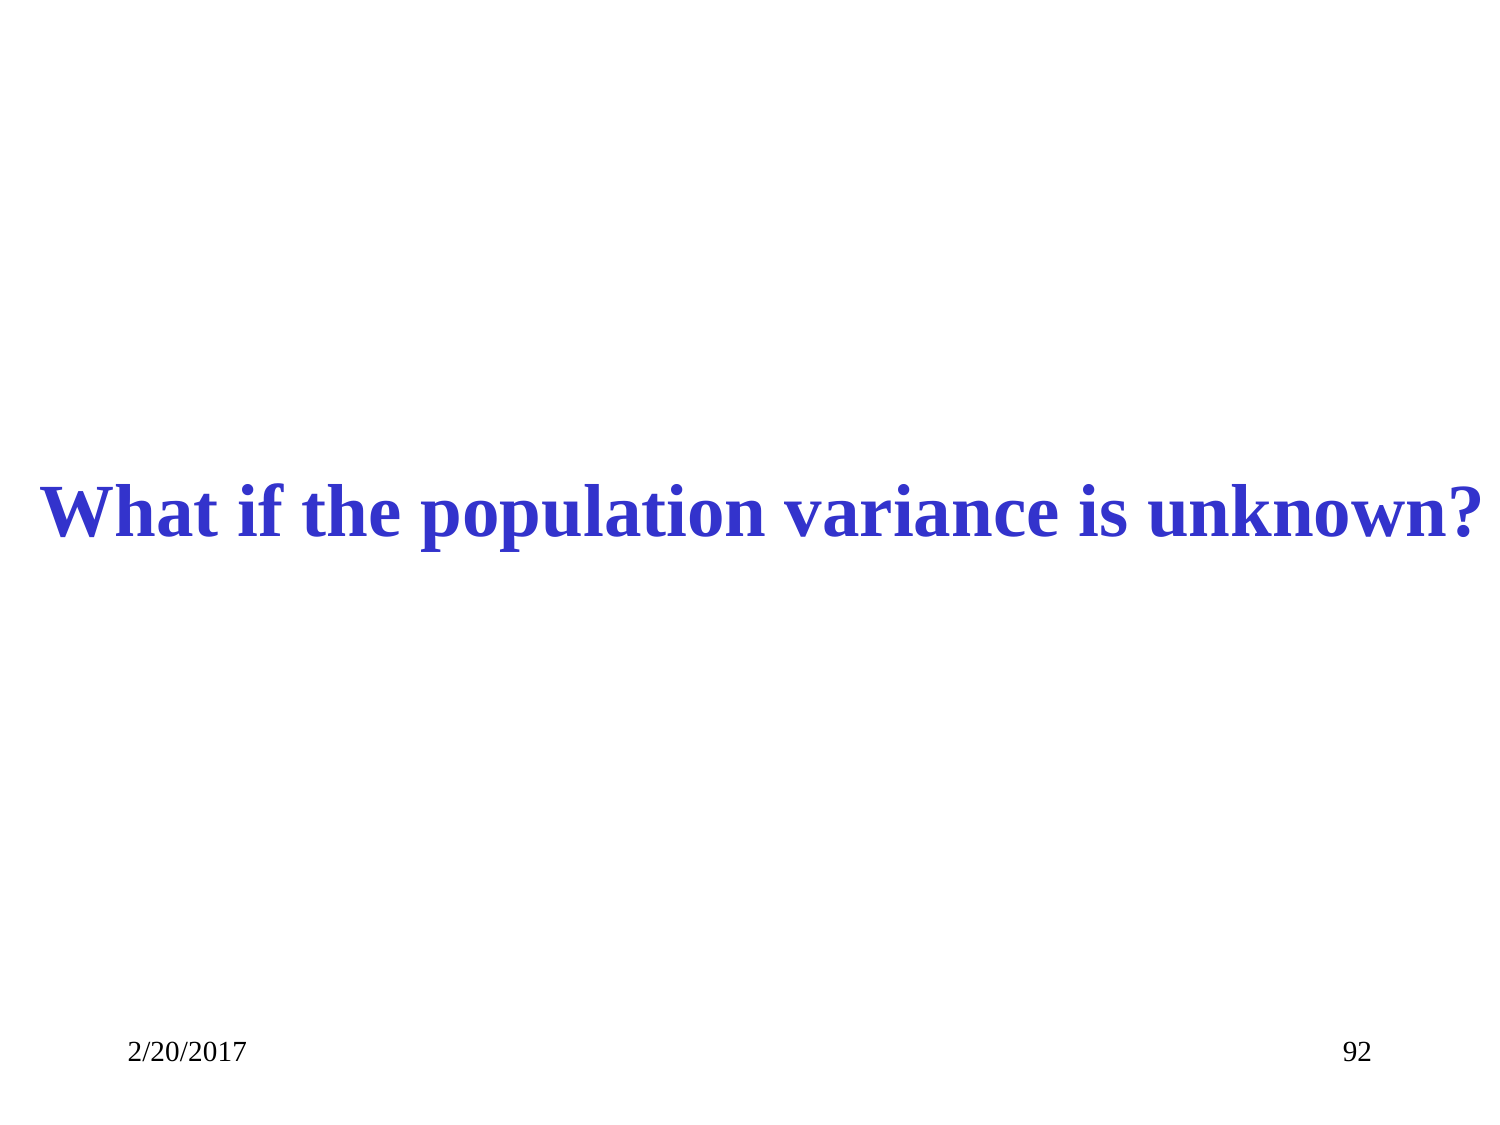

What if the population variance is unknown?
2/20/2017
92